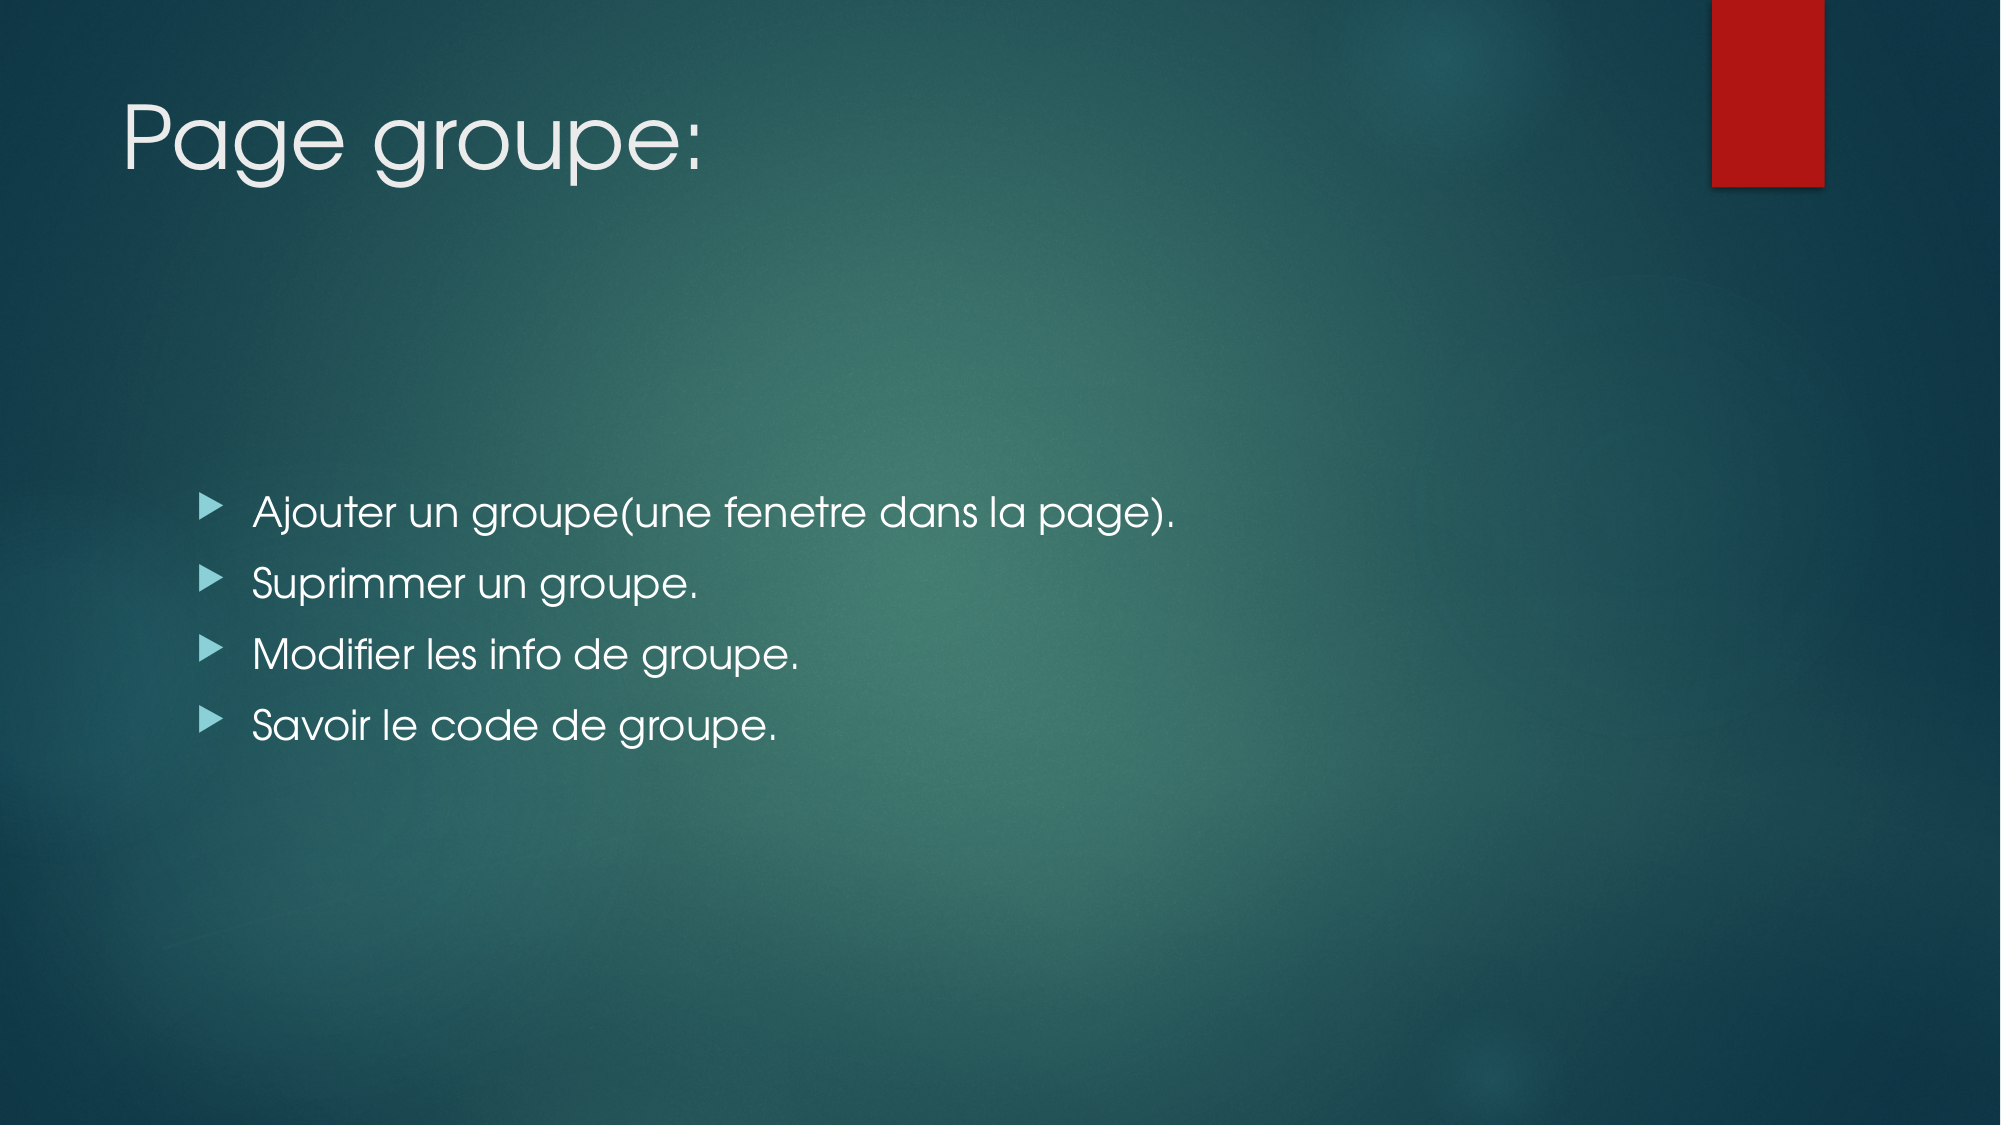

# Page groupe:

Ajouter un groupe(une fenetre dans la page).
Suprimmer un groupe.
Modifier les info de groupe.
Savoir le code de groupe.